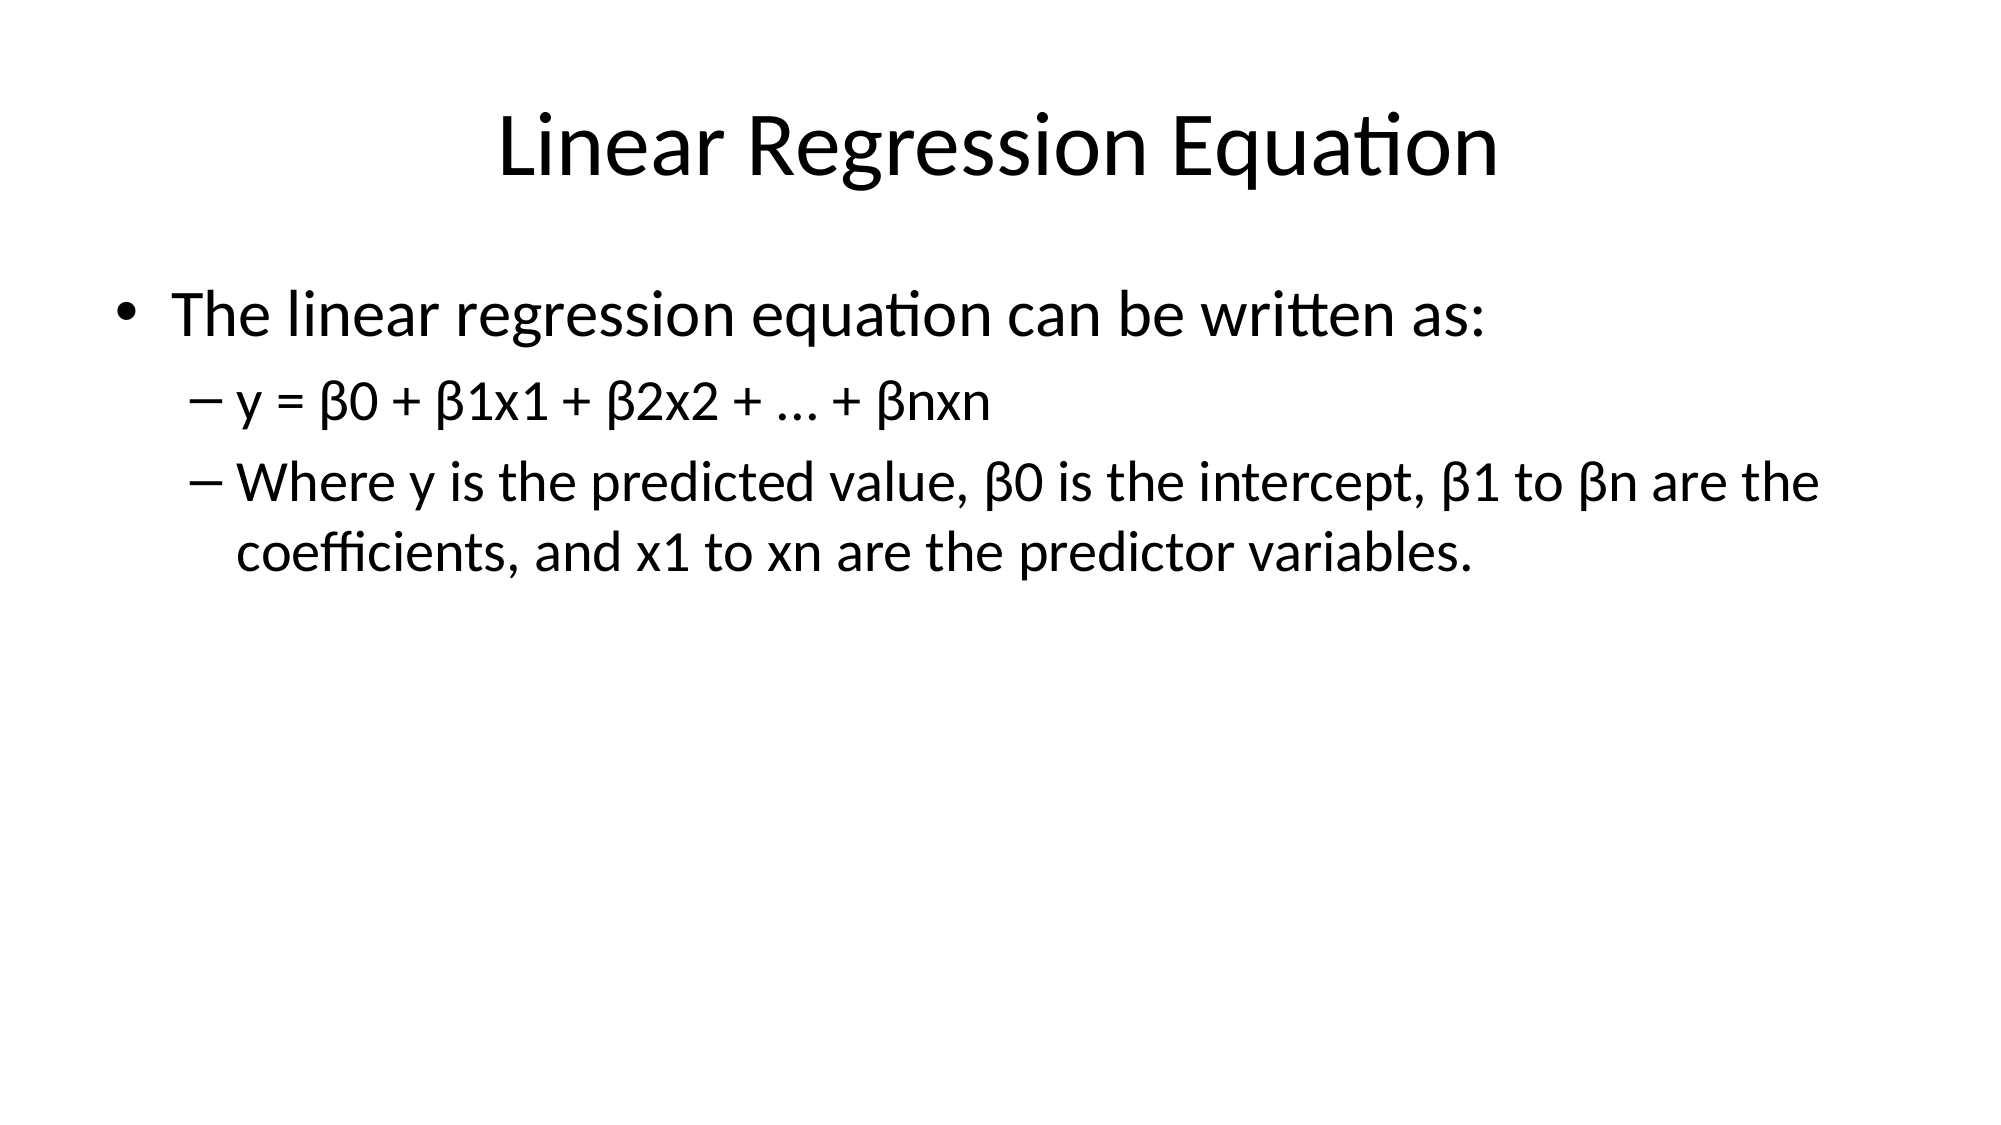

# Linear Regression Equation
The linear regression equation can be written as:
y = β0 + β1x1 + β2x2 + ... + βnxn
Where y is the predicted value, β0 is the intercept, β1 to βn are the coefficients, and x1 to xn are the predictor variables.